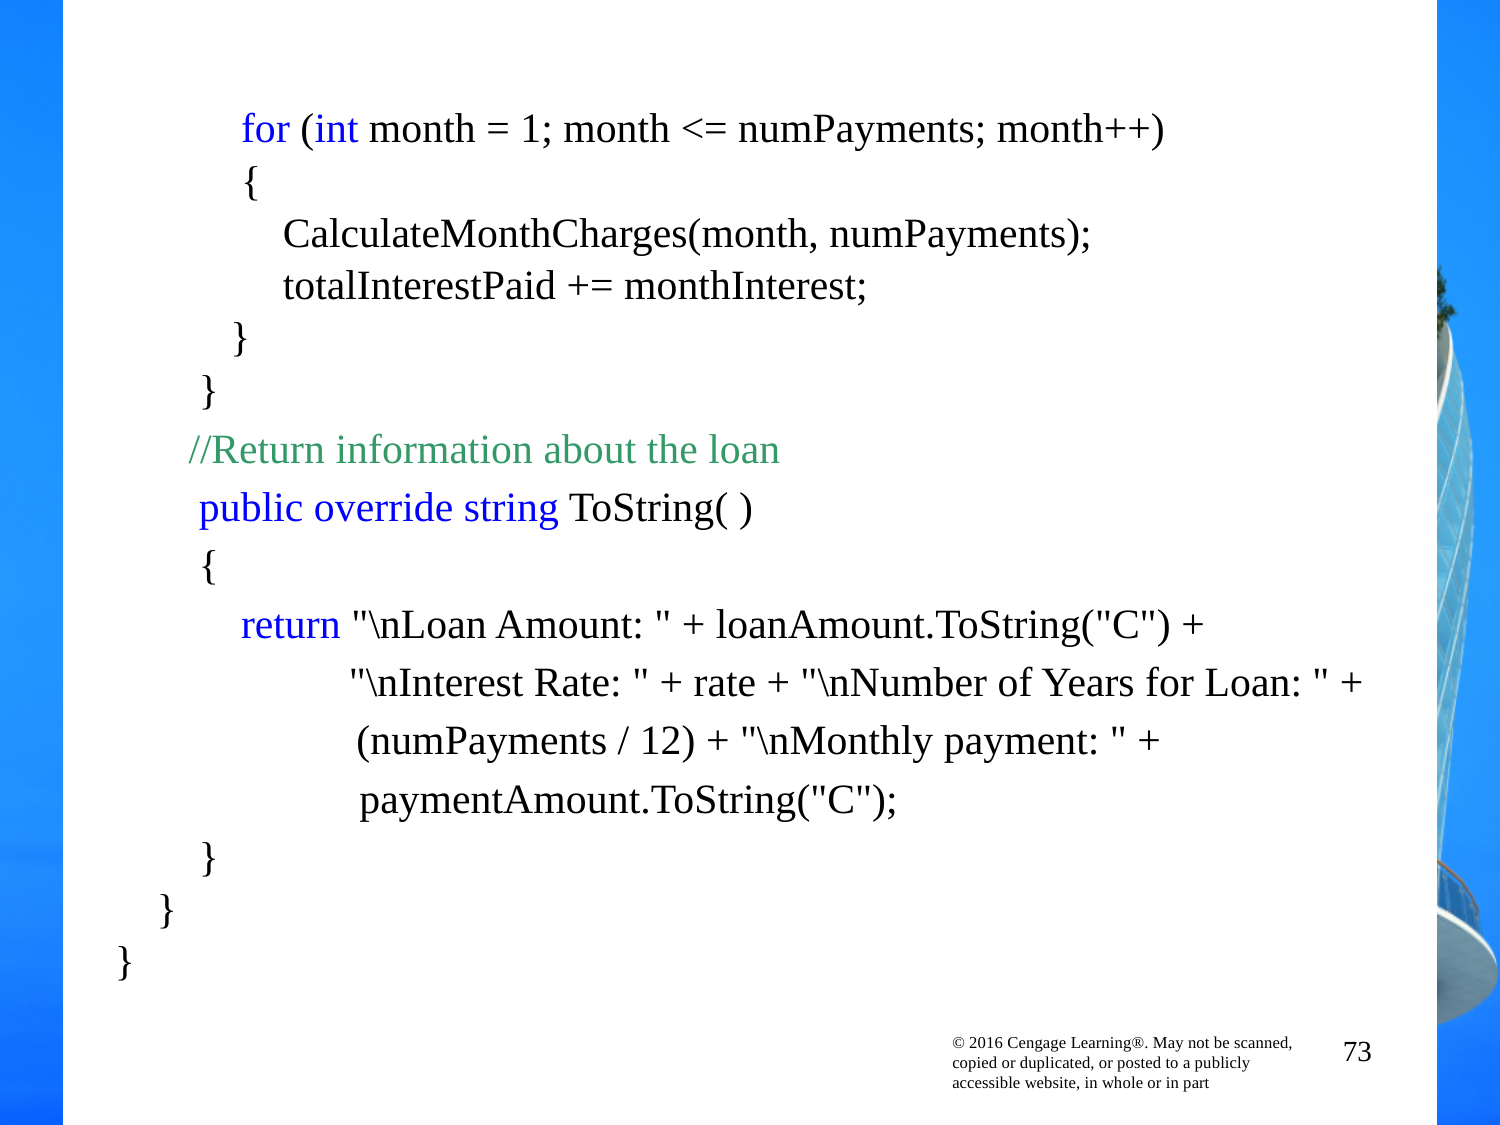

for (int month = 1; month <= numPayments; month++)
            {
                CalculateMonthCharges(month, numPayments);
                totalInterestPaid += monthInterest;
           }
        }
       //Return information about the loan
        public override string ToString( )
        {
            return "\nLoan Amount: " + loanAmount.ToString("C") +
	        "\nInterest Rate: " + rate + "\nNumber of Years for Loan: " +
                       (numPayments / 12) + "\nMonthly payment: " +
	         paymentAmount.ToString("C");
        }
    }
}

73